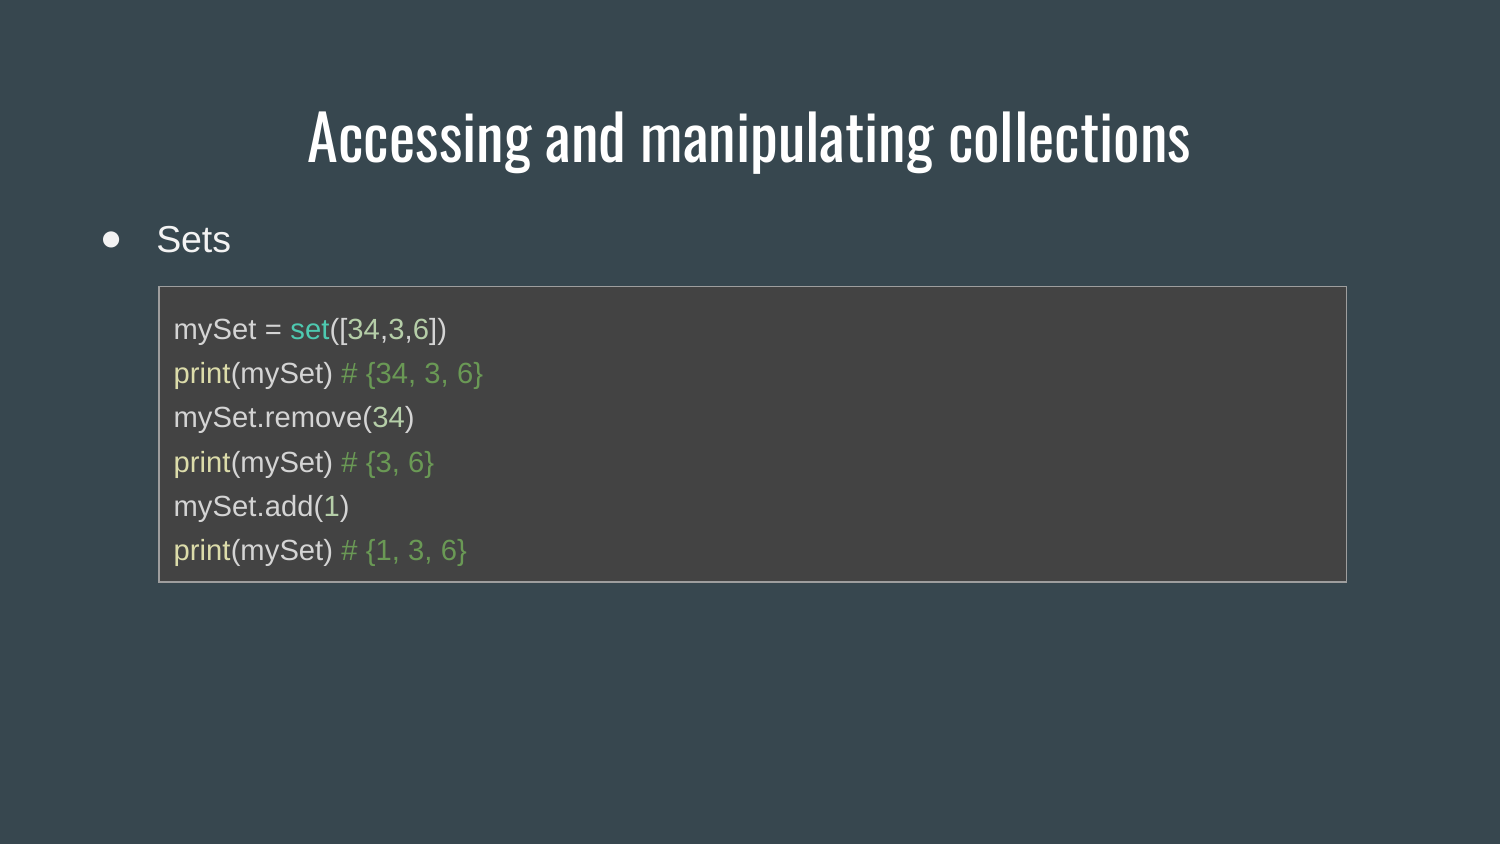

# Accessing and manipulating collections
Sets

| mySet = set([34,3,6]) print(mySet) # {34, 3, 6} mySet.remove(34) print(mySet) # {3, 6} mySet.add(1) print(mySet) # {1, 3, 6} |
| --- |